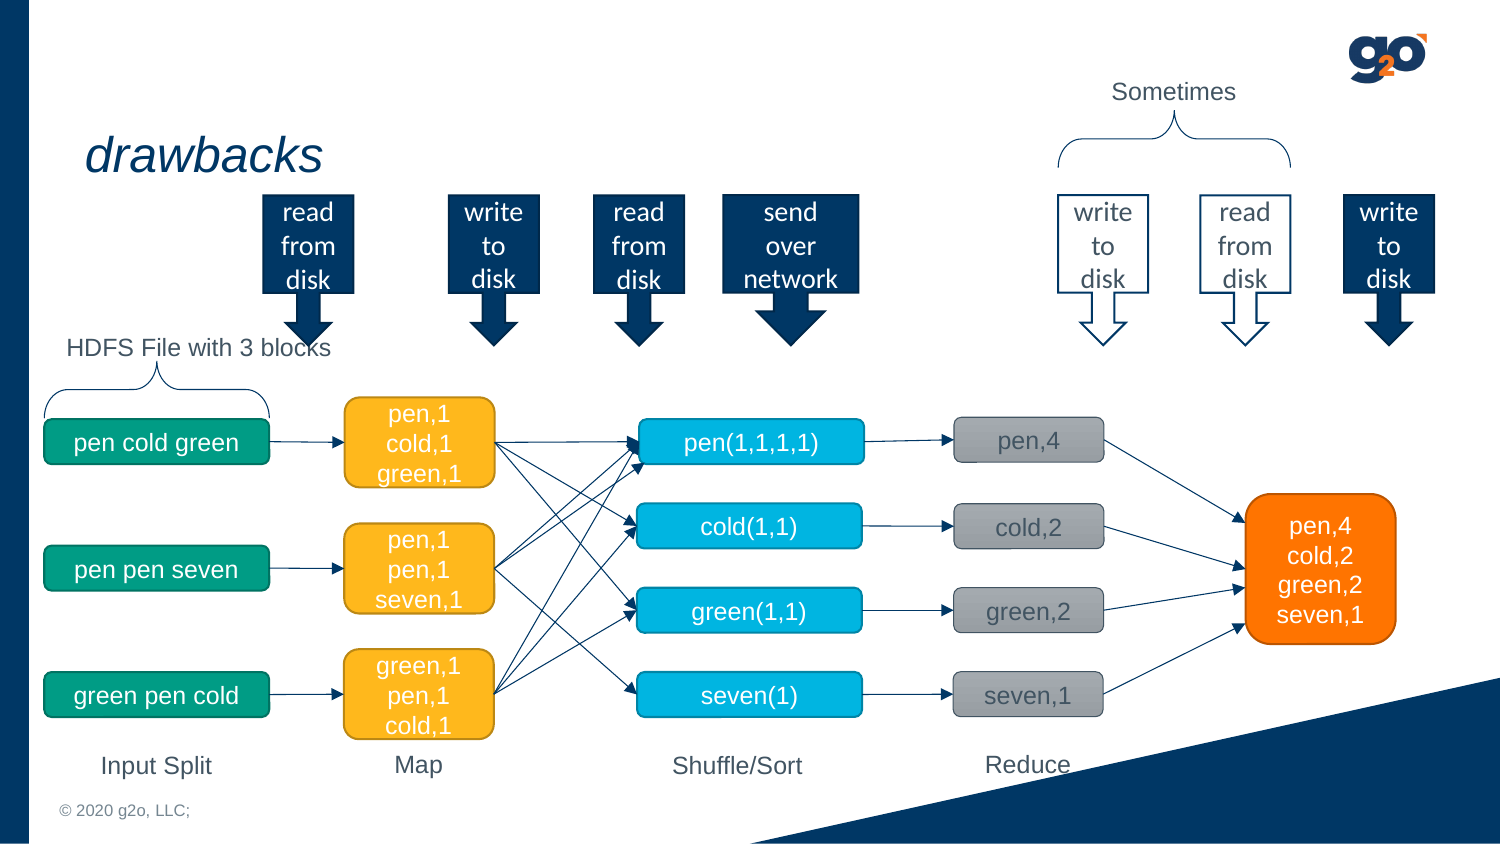

Sometimes
# drawbacks
send
over
network
write
to
disk
write
to
disk
write
to
disk
read
from
disk
read
from
disk
read
from
disk

HDFS File with 3 blocks
pen,1
cold,1
green,1
pen,4
pen cold green
pen(1,1,1,1)
pen,4
cold,2
green,2
seven,1
cold(1,1)
cold,2
pen,1
pen,1
seven,1
pen pen seven
green(1,1)
green,2
green,1
pen,1
cold,1
seven,1
seven(1)
green pen cold
Reduce
Map
Shuffle/Sort
Input Split
© 2020 g2o, LLC;